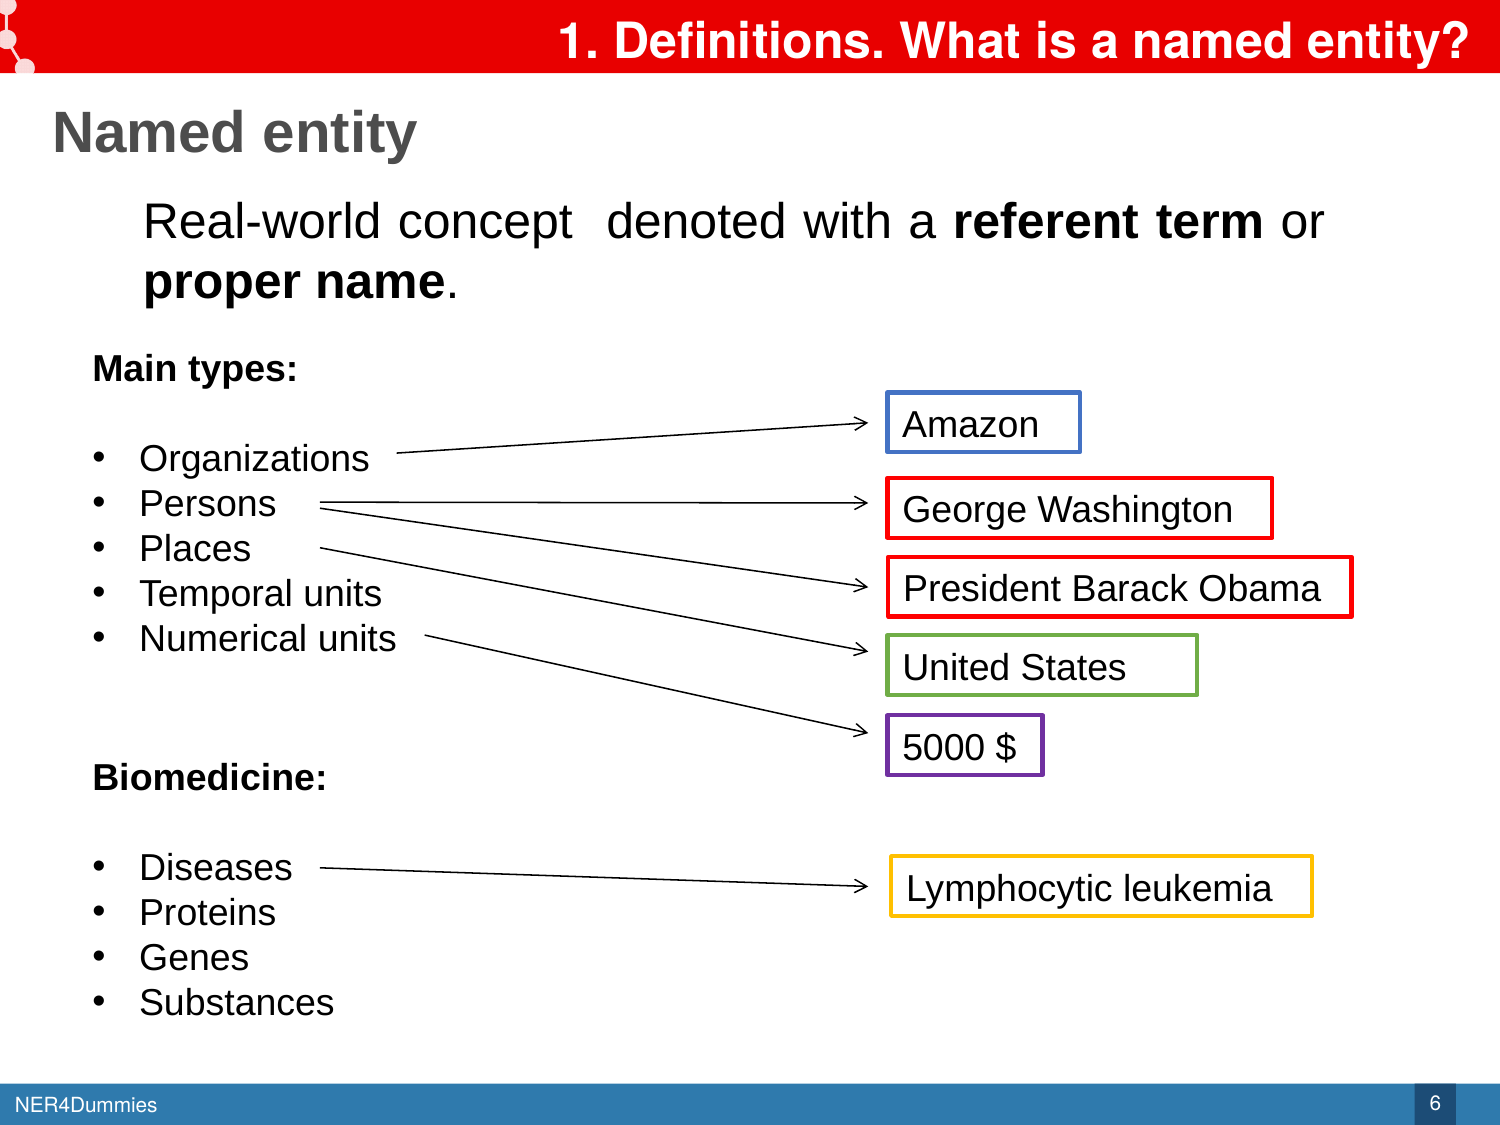

# 1. Definitions. What is a named entity?
Named entity
Real-world concept  denoted with a referent term or proper name.
Main types:

Organizations
Persons
Places
Temporal units
Numerical units
Amazon
George Washington
President Barack Obama
United States
5000 $
Biomedicine:

Diseases
Proteins
Genes
Substances
Lymphocytic leukemia
6